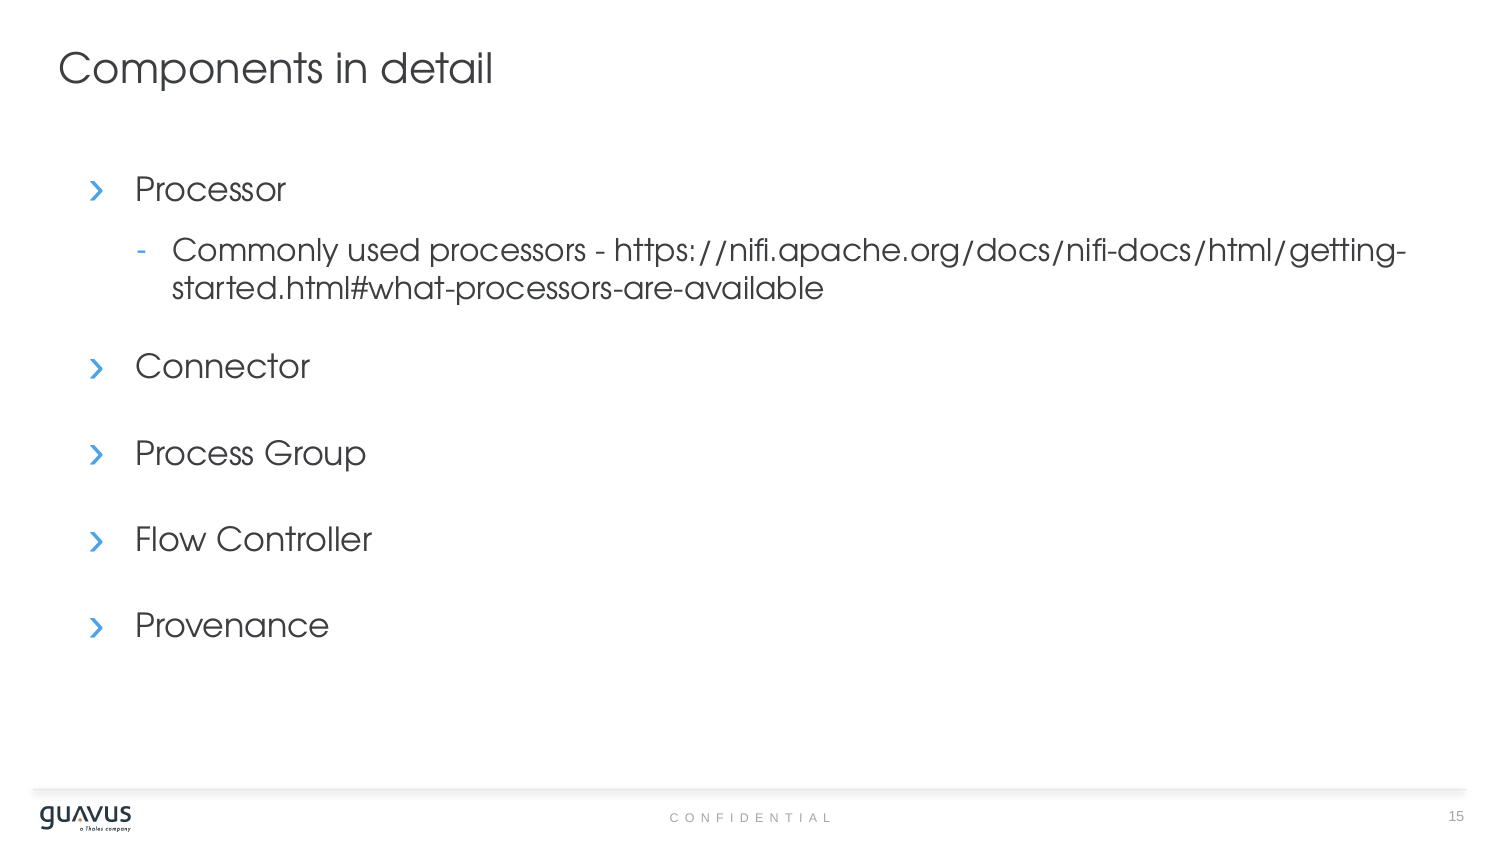

# Components in detail
Processor
Commonly used processors - https://nifi.apache.org/docs/nifi-docs/html/getting-started.html#what-processors-are-available
Connector
Process Group
Flow Controller
Provenance